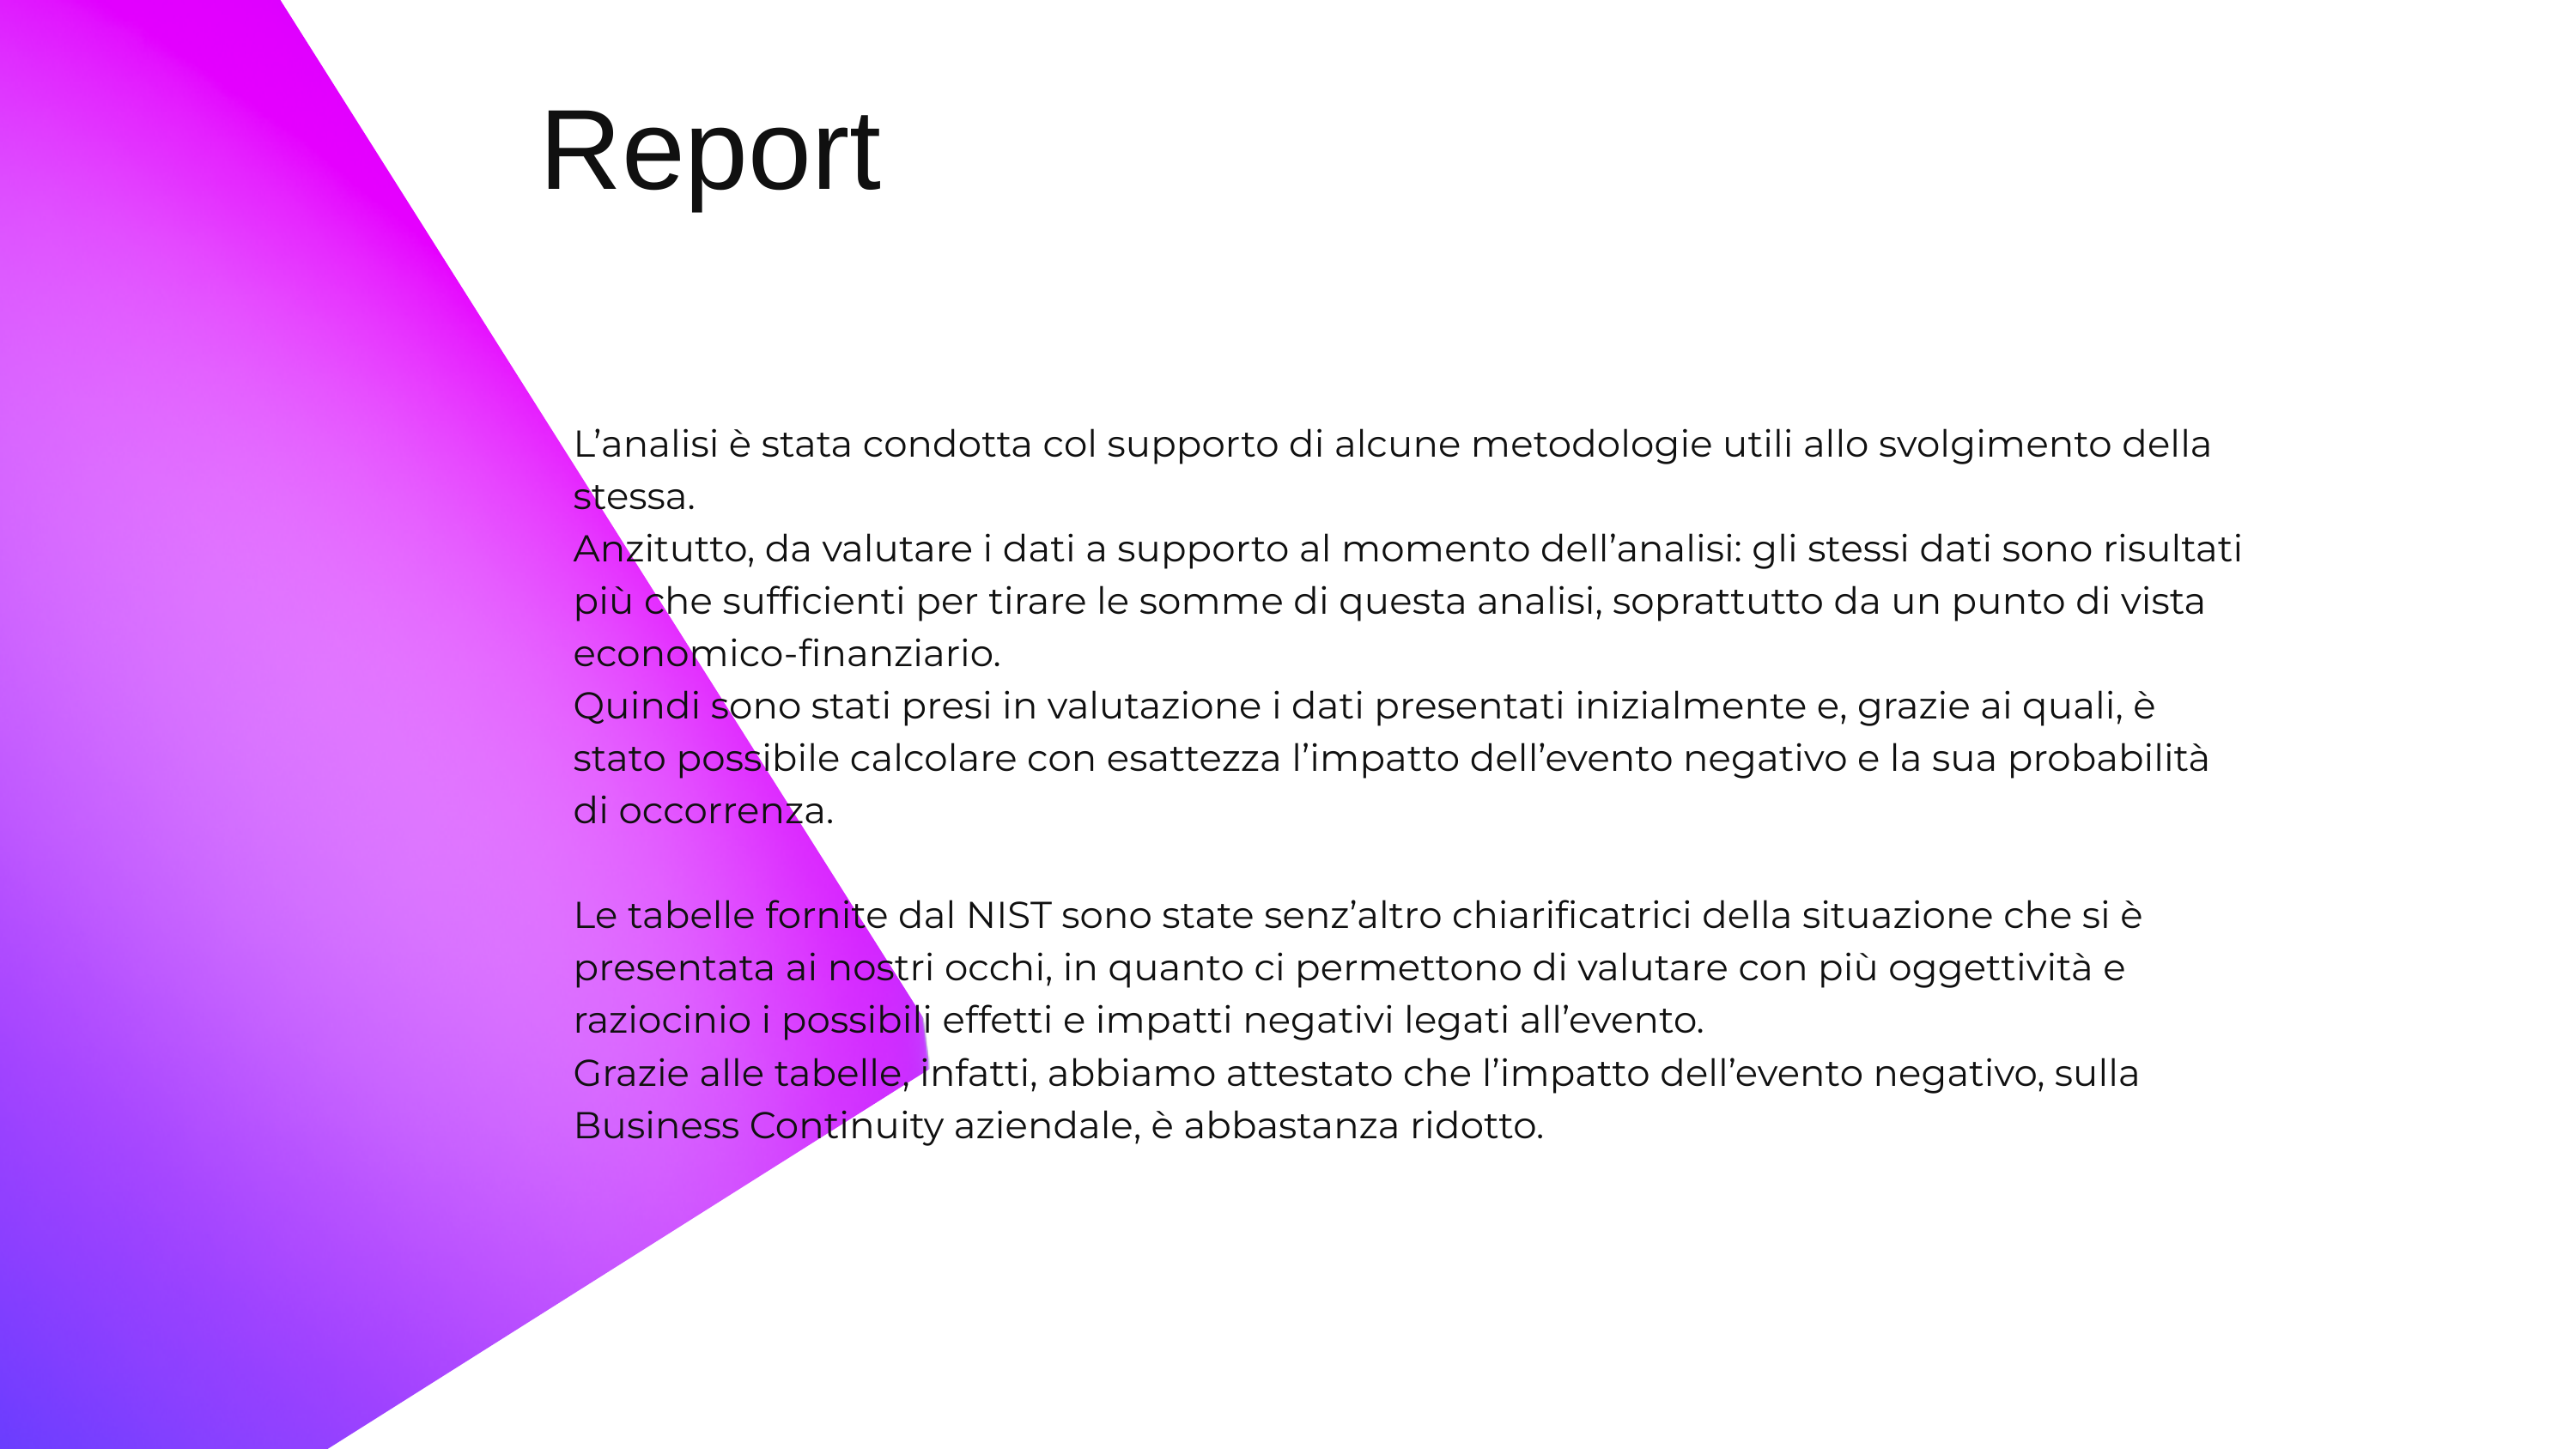

Report
L’analisi è stata condotta col supporto di alcune metodologie utili allo svolgimento della stessa.
Anzitutto, da valutare i dati a supporto al momento dell’analisi: gli stessi dati sono risultati più che sufficienti per tirare le somme di questa analisi, soprattutto da un punto di vista economico-finanziario.
Quindi sono stati presi in valutazione i dati presentati inizialmente e, grazie ai quali, è stato possibile calcolare con esattezza l’impatto dell’evento negativo e la sua probabilità di occorrenza.

Le tabelle fornite dal NIST sono state senz’altro chiarificatrici della situazione che si è presentata ai nostri occhi, in quanto ci permettono di valutare con più oggettività e raziocinio i possibili effetti e impatti negativi legati all’evento.
Grazie alle tabelle, infatti, abbiamo attestato che l’impatto dell’evento negativo, sulla Business Continuity aziendale, è abbastanza ridotto.